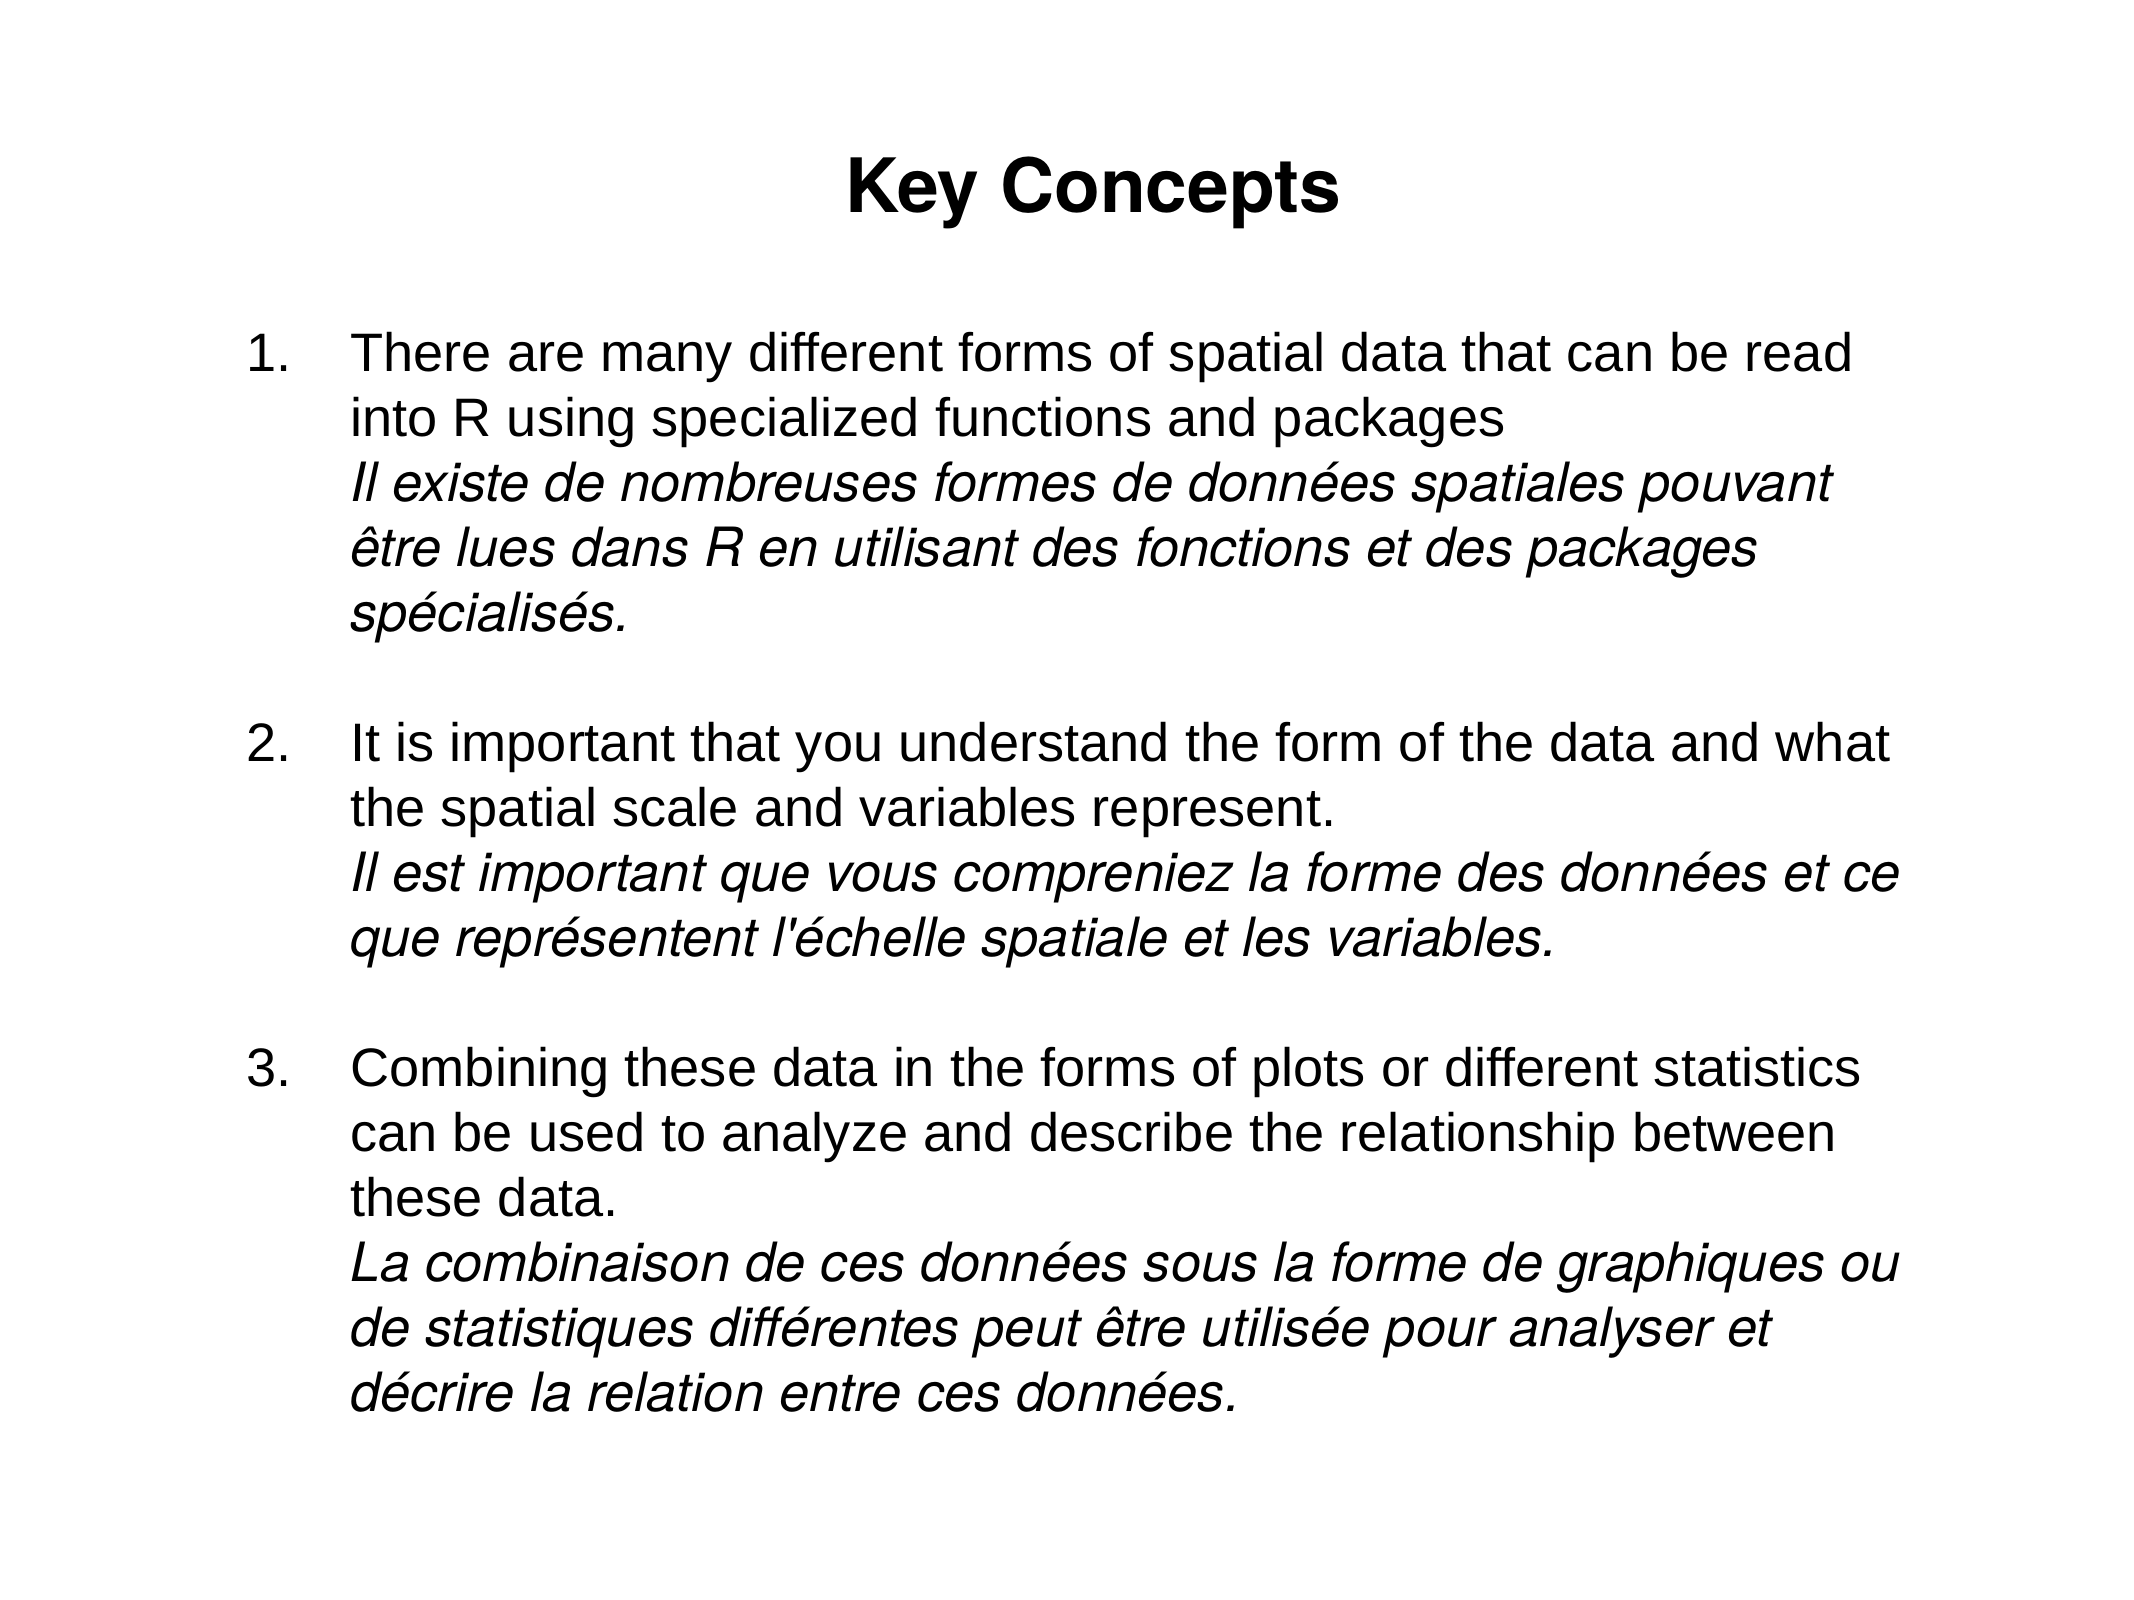

Key Concepts

There are many different forms of spatial data that can be read into R using specialized functions and packages
Il existe de nombreuses formes de données spatiales pouvant être lues dans R en utilisant des fonctions et des packages spécialisés.
It is important that you understand the form of the data and what the spatial scale and variables represent.
Il est important que vous compreniez la forme des données et ce que représentent l'échelle spatiale et les variables.
Combining these data in the forms of plots or different statistics can be used to analyze and describe the relationship between these data.
La combinaison de ces données sous la forme de graphiques ou de statistiques différentes peut être utilisée pour analyser et décrire la relation entre ces données.